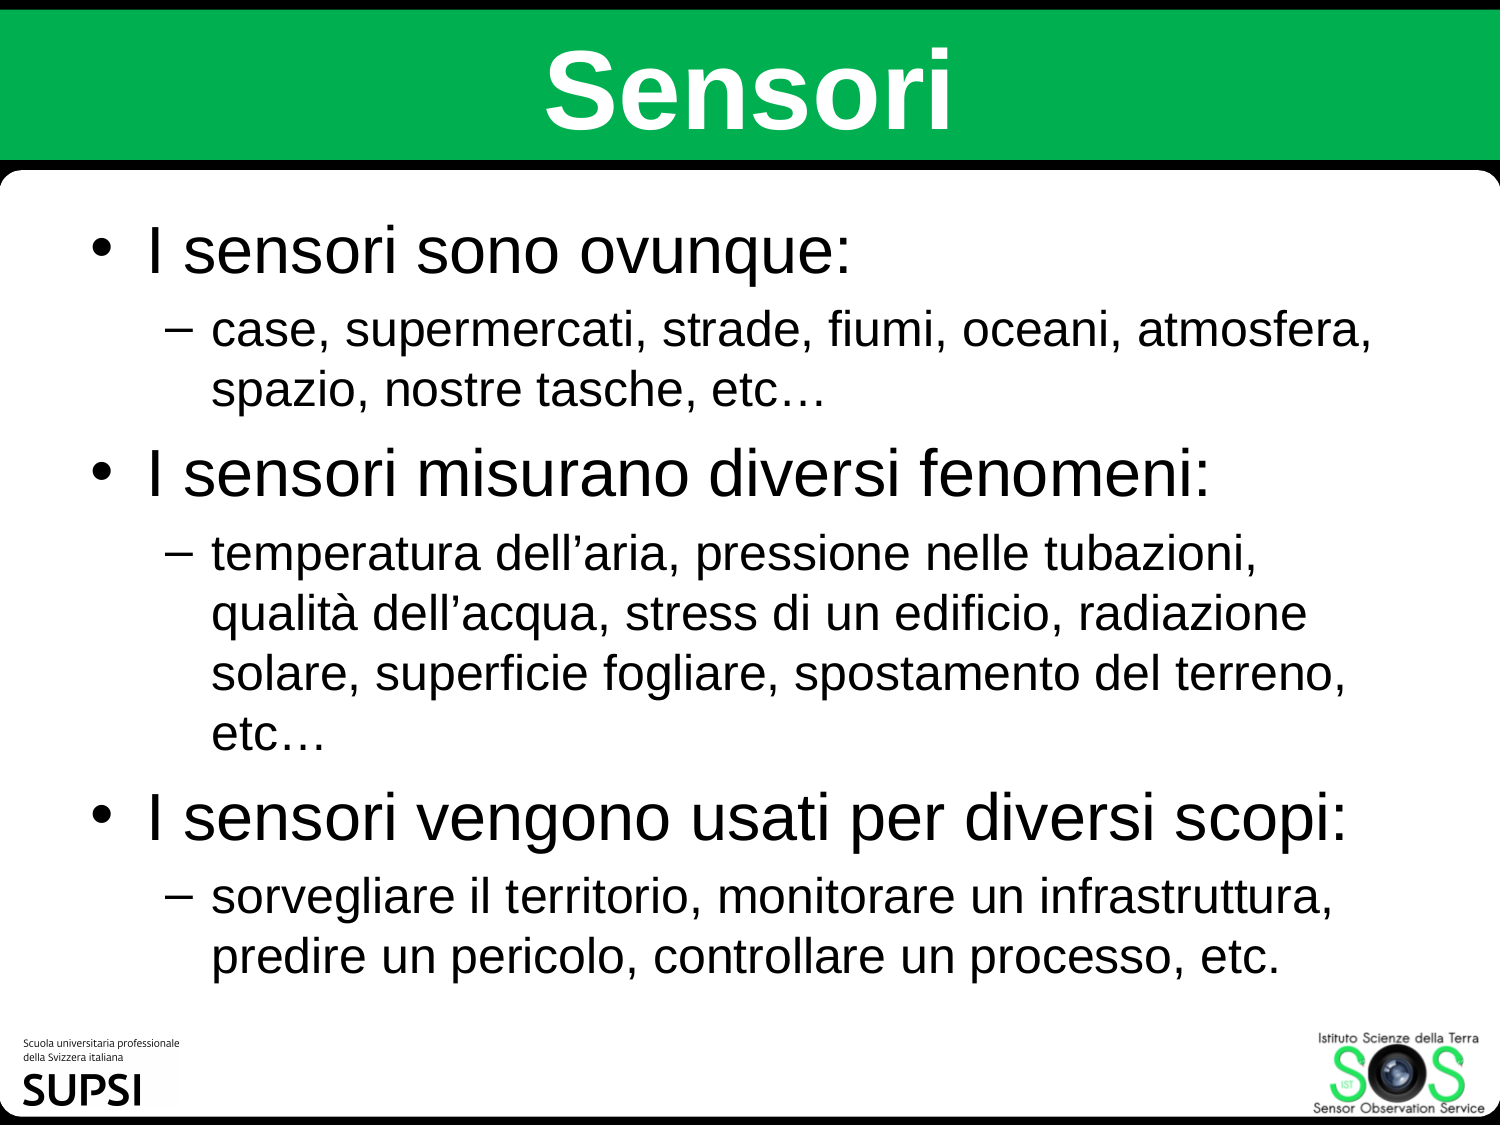

# Sensori
I sensori sono ovunque:
case, supermercati, strade, fiumi, oceani, atmosfera, spazio, nostre tasche, etc…
I sensori misurano diversi fenomeni:
temperatura dell’aria, pressione nelle tubazioni, qualità dell’acqua, stress di un edificio, radiazione solare, superficie fogliare, spostamento del terreno, etc…
I sensori vengono usati per diversi scopi:
sorvegliare il territorio, monitorare un infrastruttura, predire un pericolo, controllare un processo, etc.